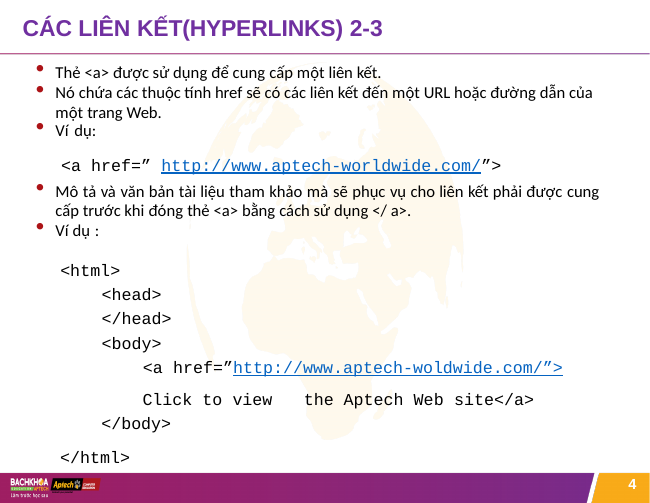

# CÁC LIÊN KẾT(HYPERLINKS) 2-3
Thẻ <a> được sử dụng để cung cấp một liên kết.
Nó chứa các thuộc tính href sẽ có các liên kết đến một URL hoặc đường dẫn của  một trang Web.
Ví dụ:
<a href=” http://www.aptech-worldwide.com/”>
Mô tả và văn bản tài liệu tham khảo mà sẽ phục vụ cho liên kết phải được cung
cấp trước khi đóng thẻ <a> bằng cách sử dụng </ a>.
Ví dụ :
<html>
<head>
</head>
<body>
<a href=”http://www.aptech-woldwide.com/”>
Click to view
</body>
</html>
the Aptech Web site</a>
4